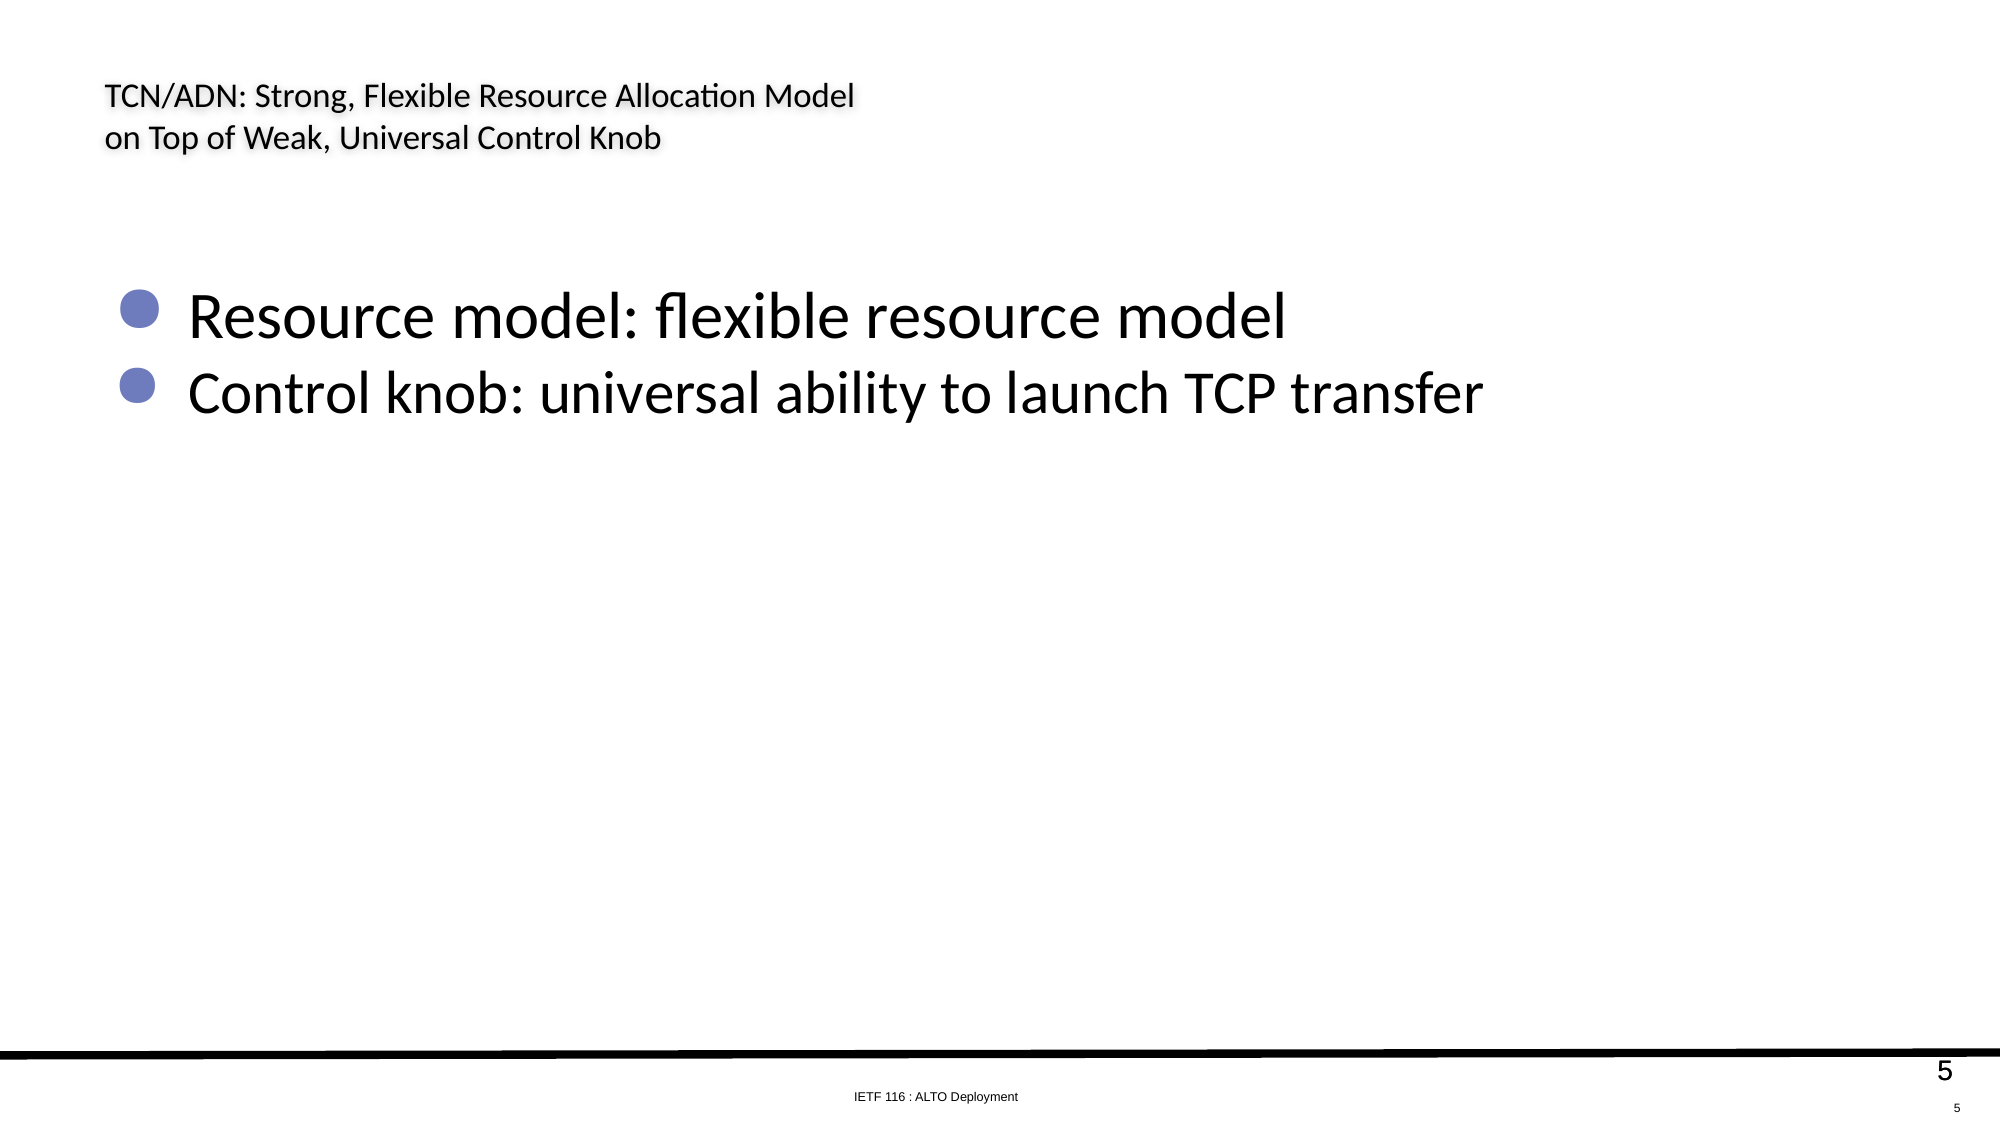

# TCN/ADN: Strong, Flexible Resource Allocation Model on Top of Weak, Universal Control Knob
Resource model: flexible resource model
Control knob: universal ability to launch TCP transfer
5
5